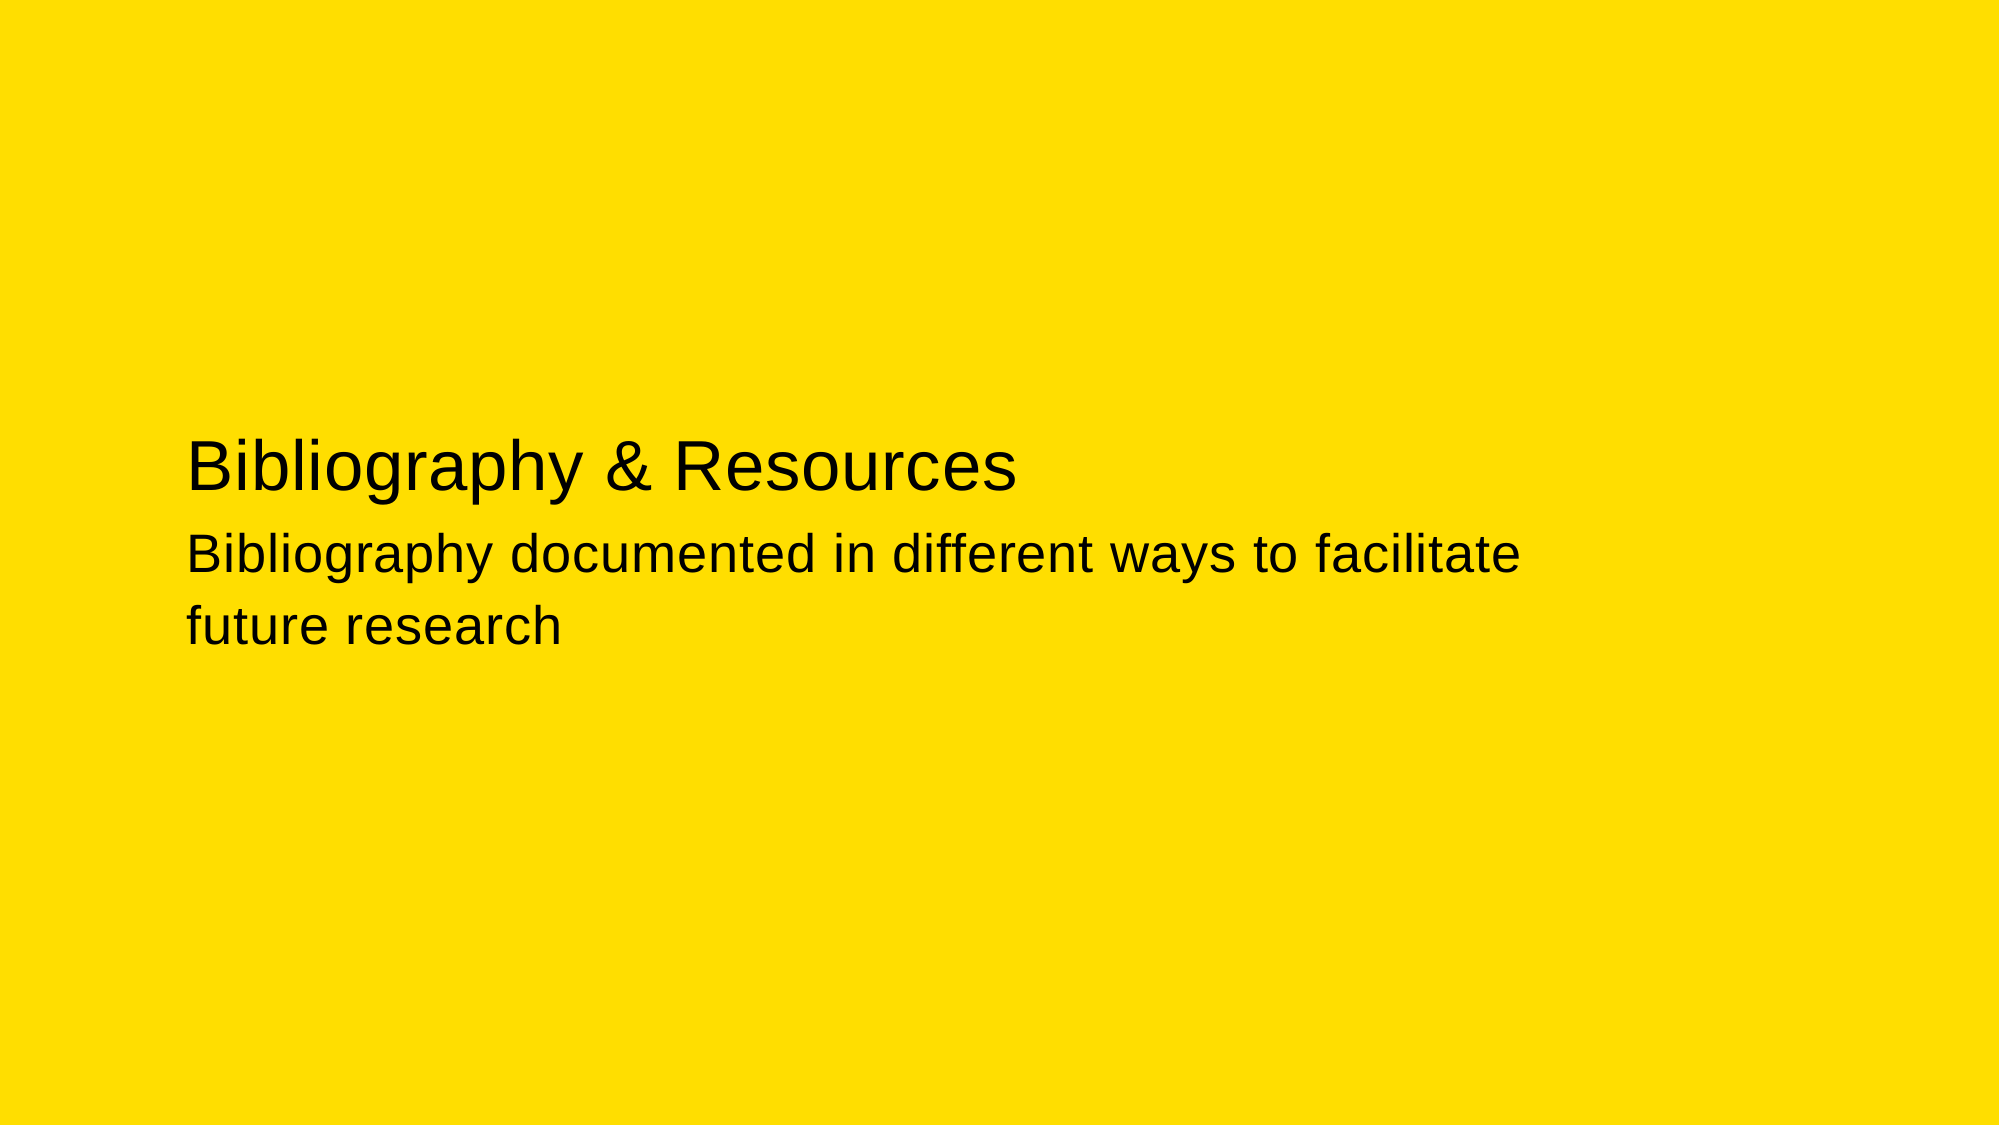

# Bibliography & Resources
Bibliography documented in different ways to facilitate future research